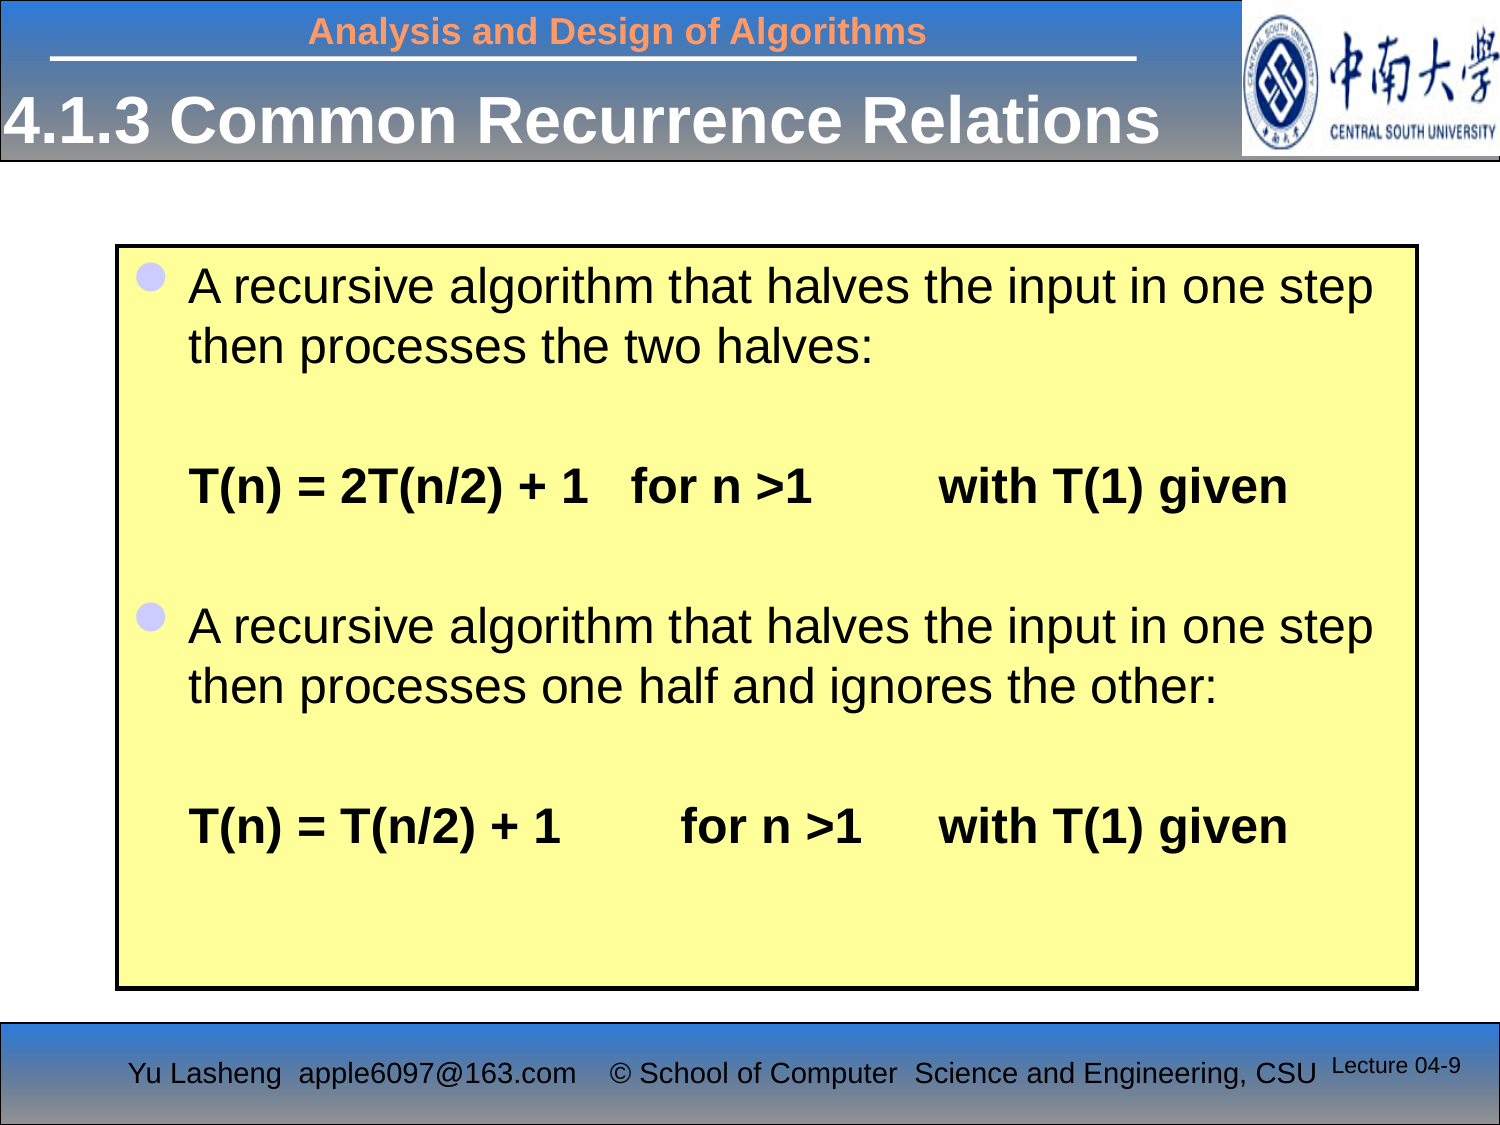

# 4.1.3 Common Recurrence Relations
A recursive algorithm that halves the input in one step then processes the two halves:

	T(n) = 2T(n/2) + 1   for n >1 	with T(1) given

A recursive algorithm that halves the input in one step then processes one half and ignores the other:

	T(n) = T(n/2) + 1	   for n >1 	with T(1) given
Lecture 04-9